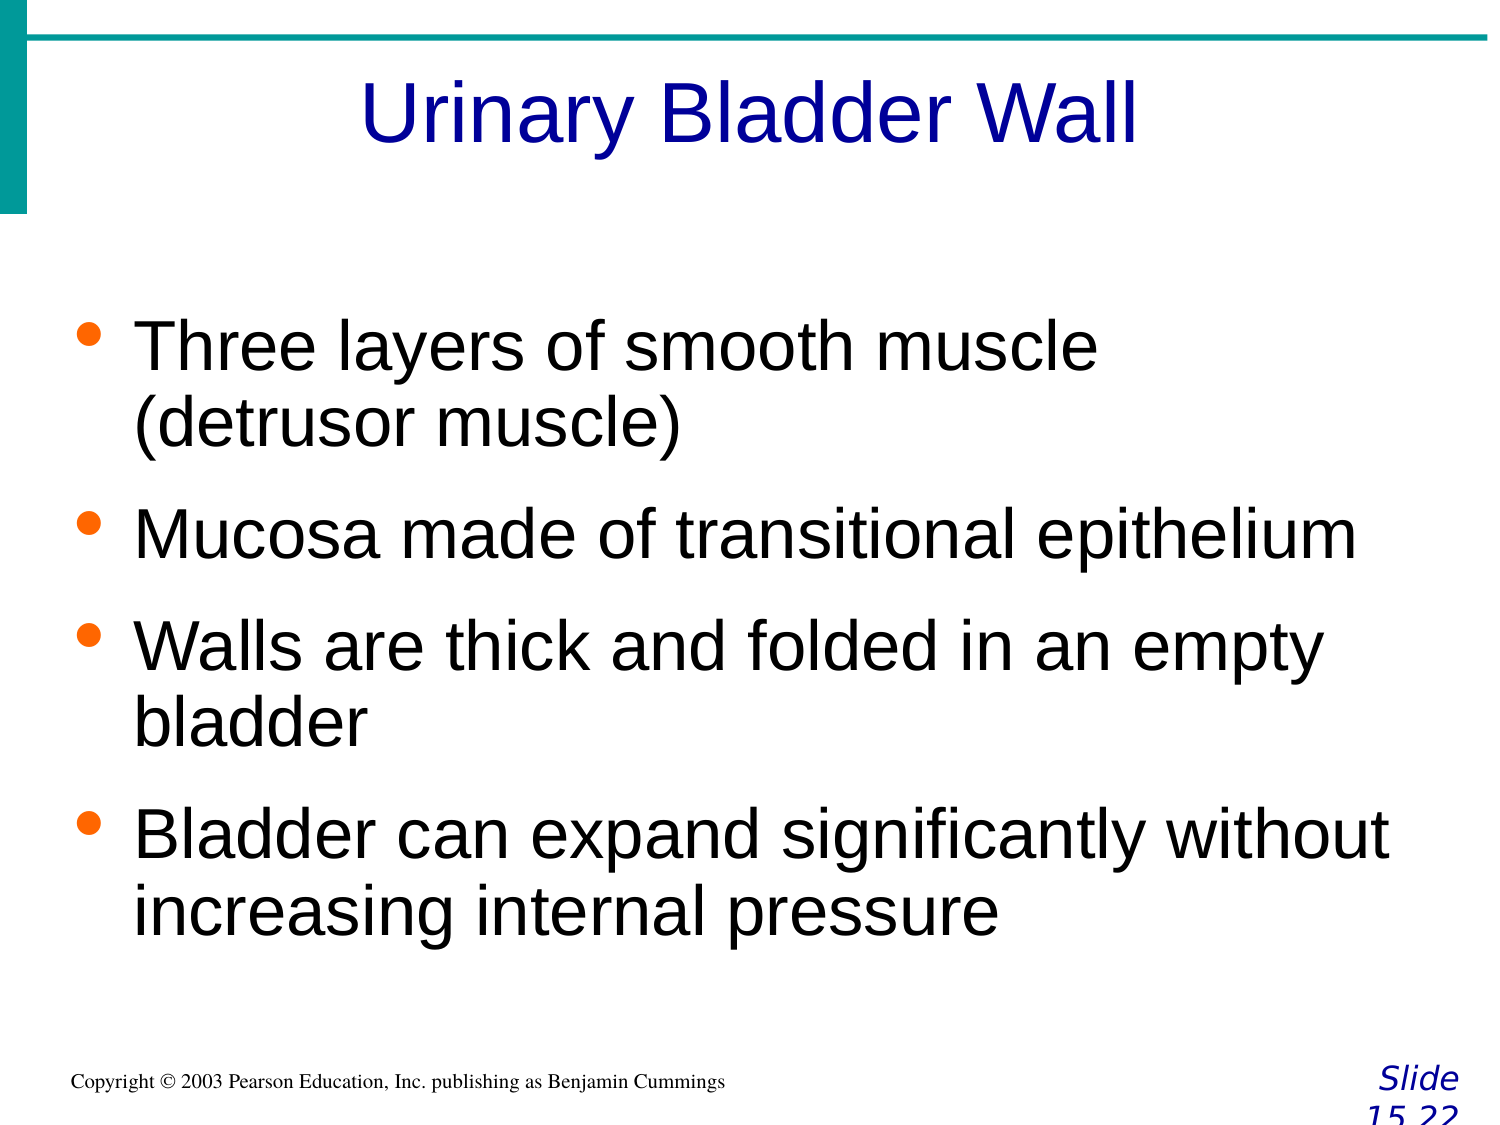

Urinary Bladder Wall
Three layers of smooth muscle (detrusor muscle)
Mucosa made of transitional epithelium
Walls are thick and folded in an empty bladder
Bladder can expand significantly without increasing internal pressure
Slide 15.22
Copyright © 2003 Pearson Education, Inc. publishing as Benjamin Cummings